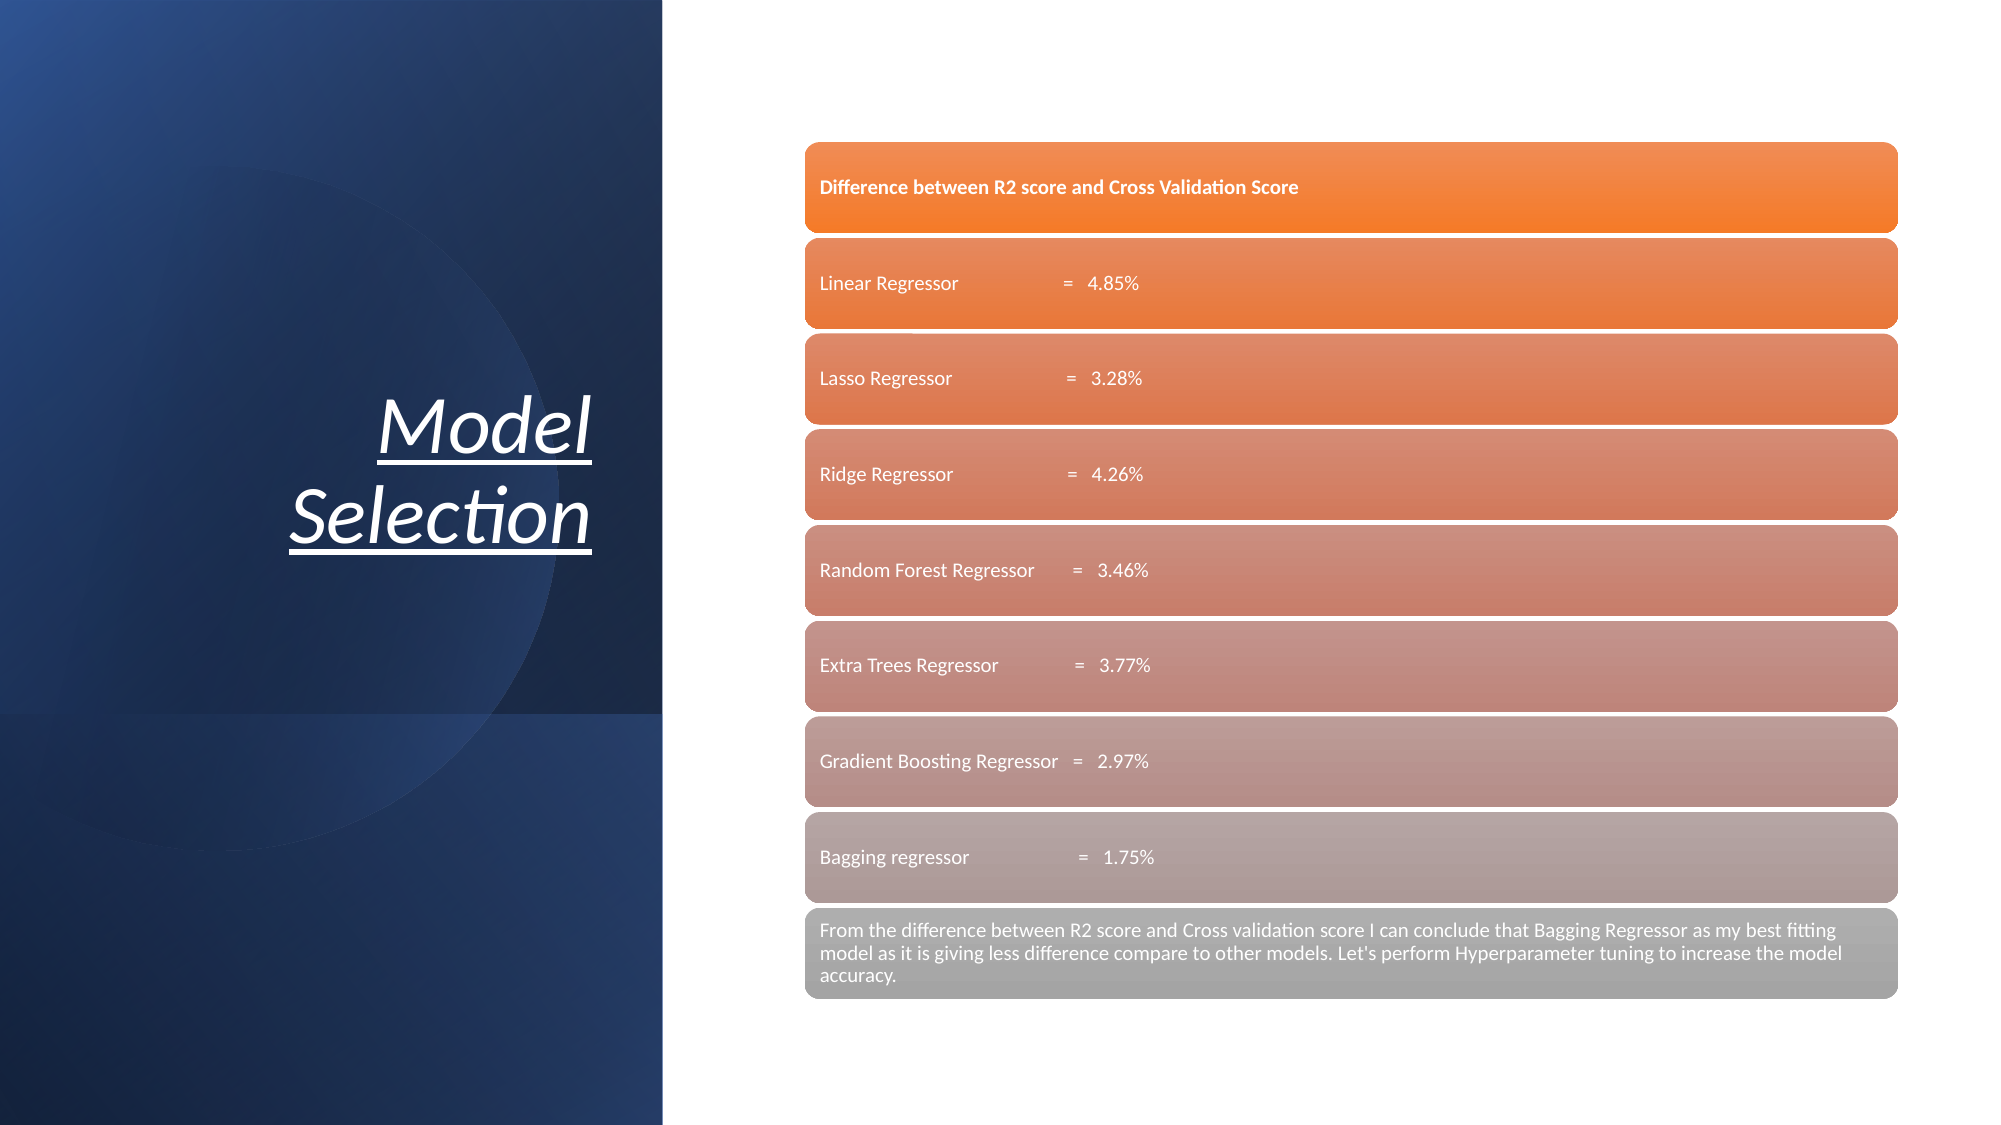

Difference between R2 score and Cross Validation Score
Linear Regressor                      =   4.85%
Lasso Regressor                        =   3.28%
Ridge Regressor                        =   4.26%
Random Forest Regressor        =   3.46%
Extra Trees Regressor                =   3.77%
Gradient Boosting Regressor   =   2.97%
Bagging regressor                       =   1.75%
From the difference between R2 score and Cross validation score I can conclude that Bagging Regressor as my best fitting model as it is giving less difference compare to other models. Let's perform Hyperparameter tuning to increase the model accuracy.

# Model Selection